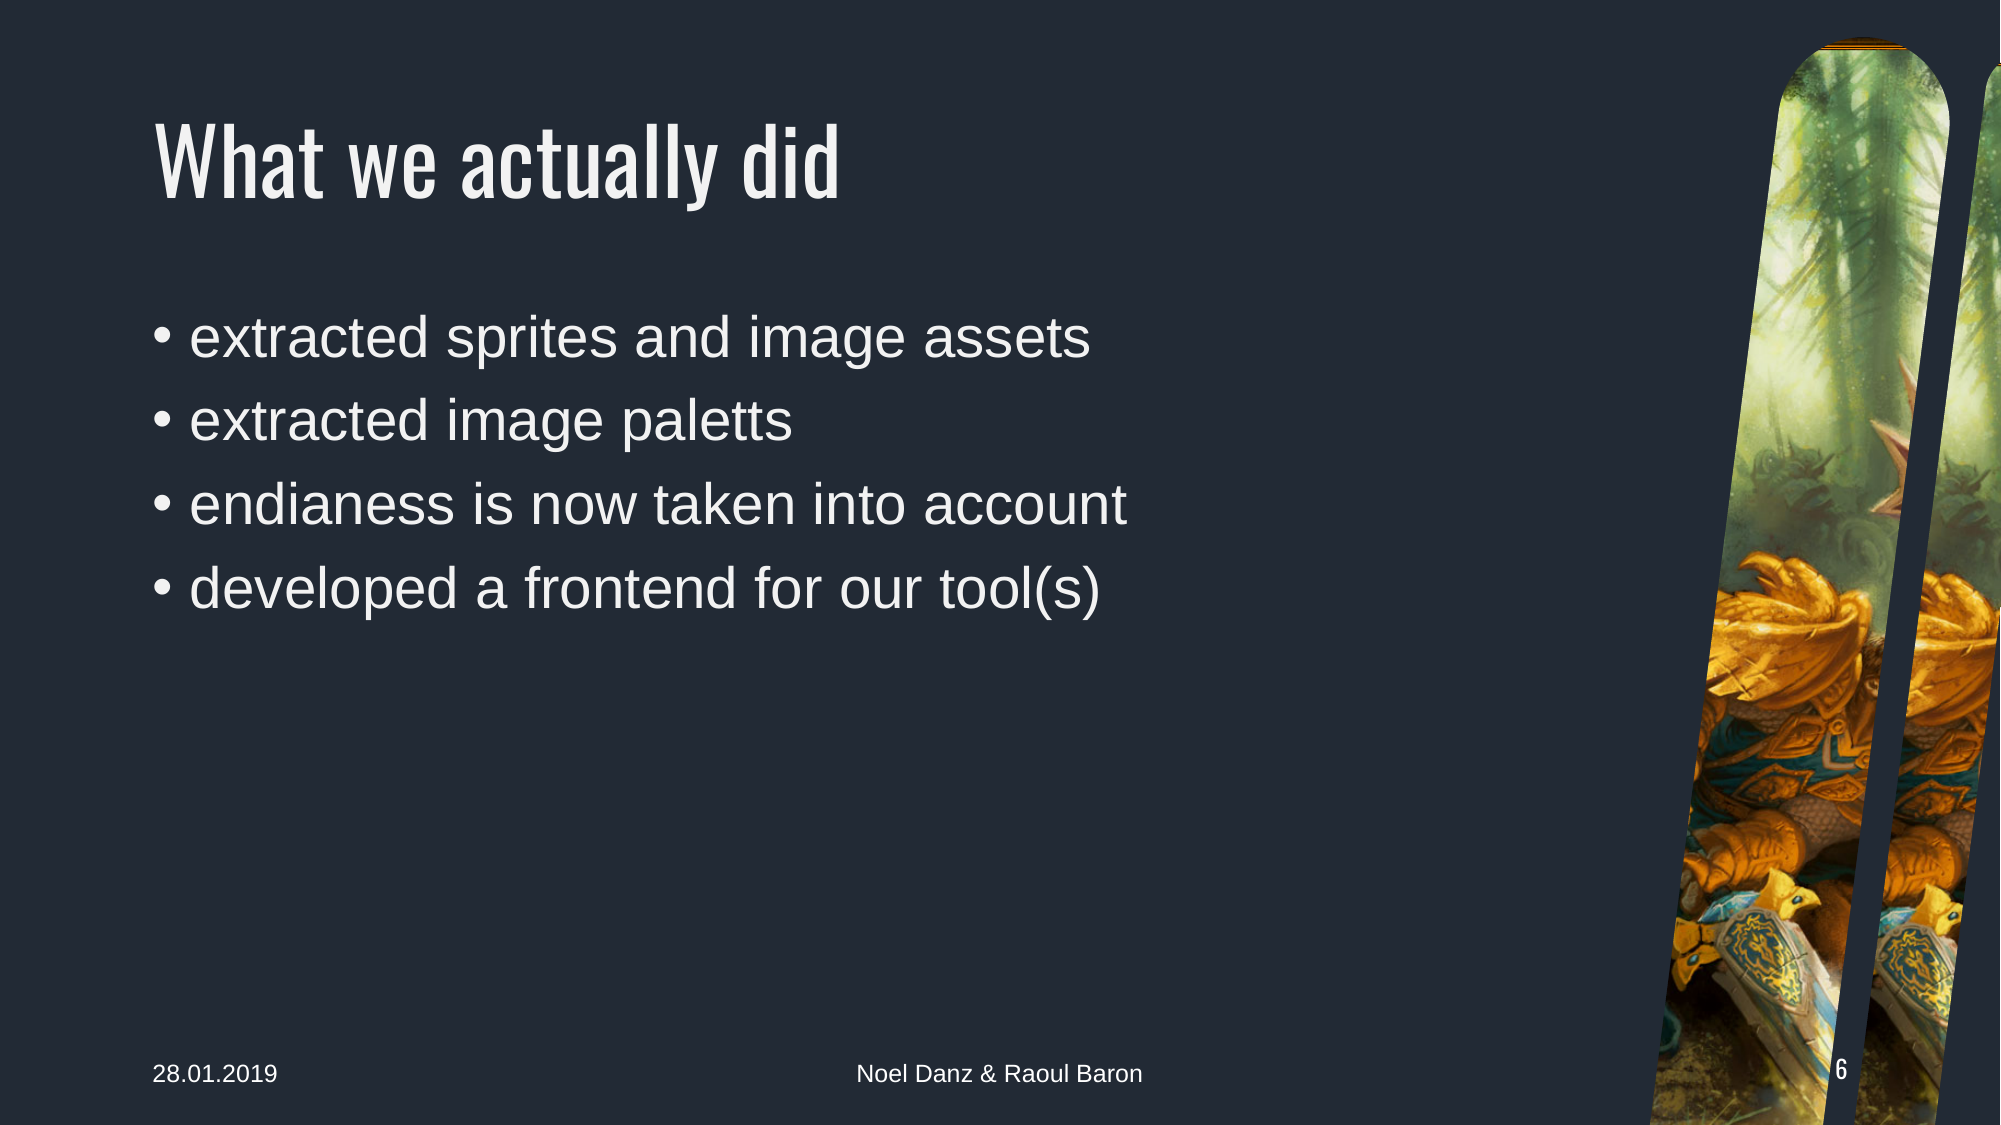

# What we actually did
extracted sprites and image assets
extracted image paletts
endianess is now taken into account
developed a frontend for our tool(s)
28.01.2019
Noel Danz & Raoul Baron
6